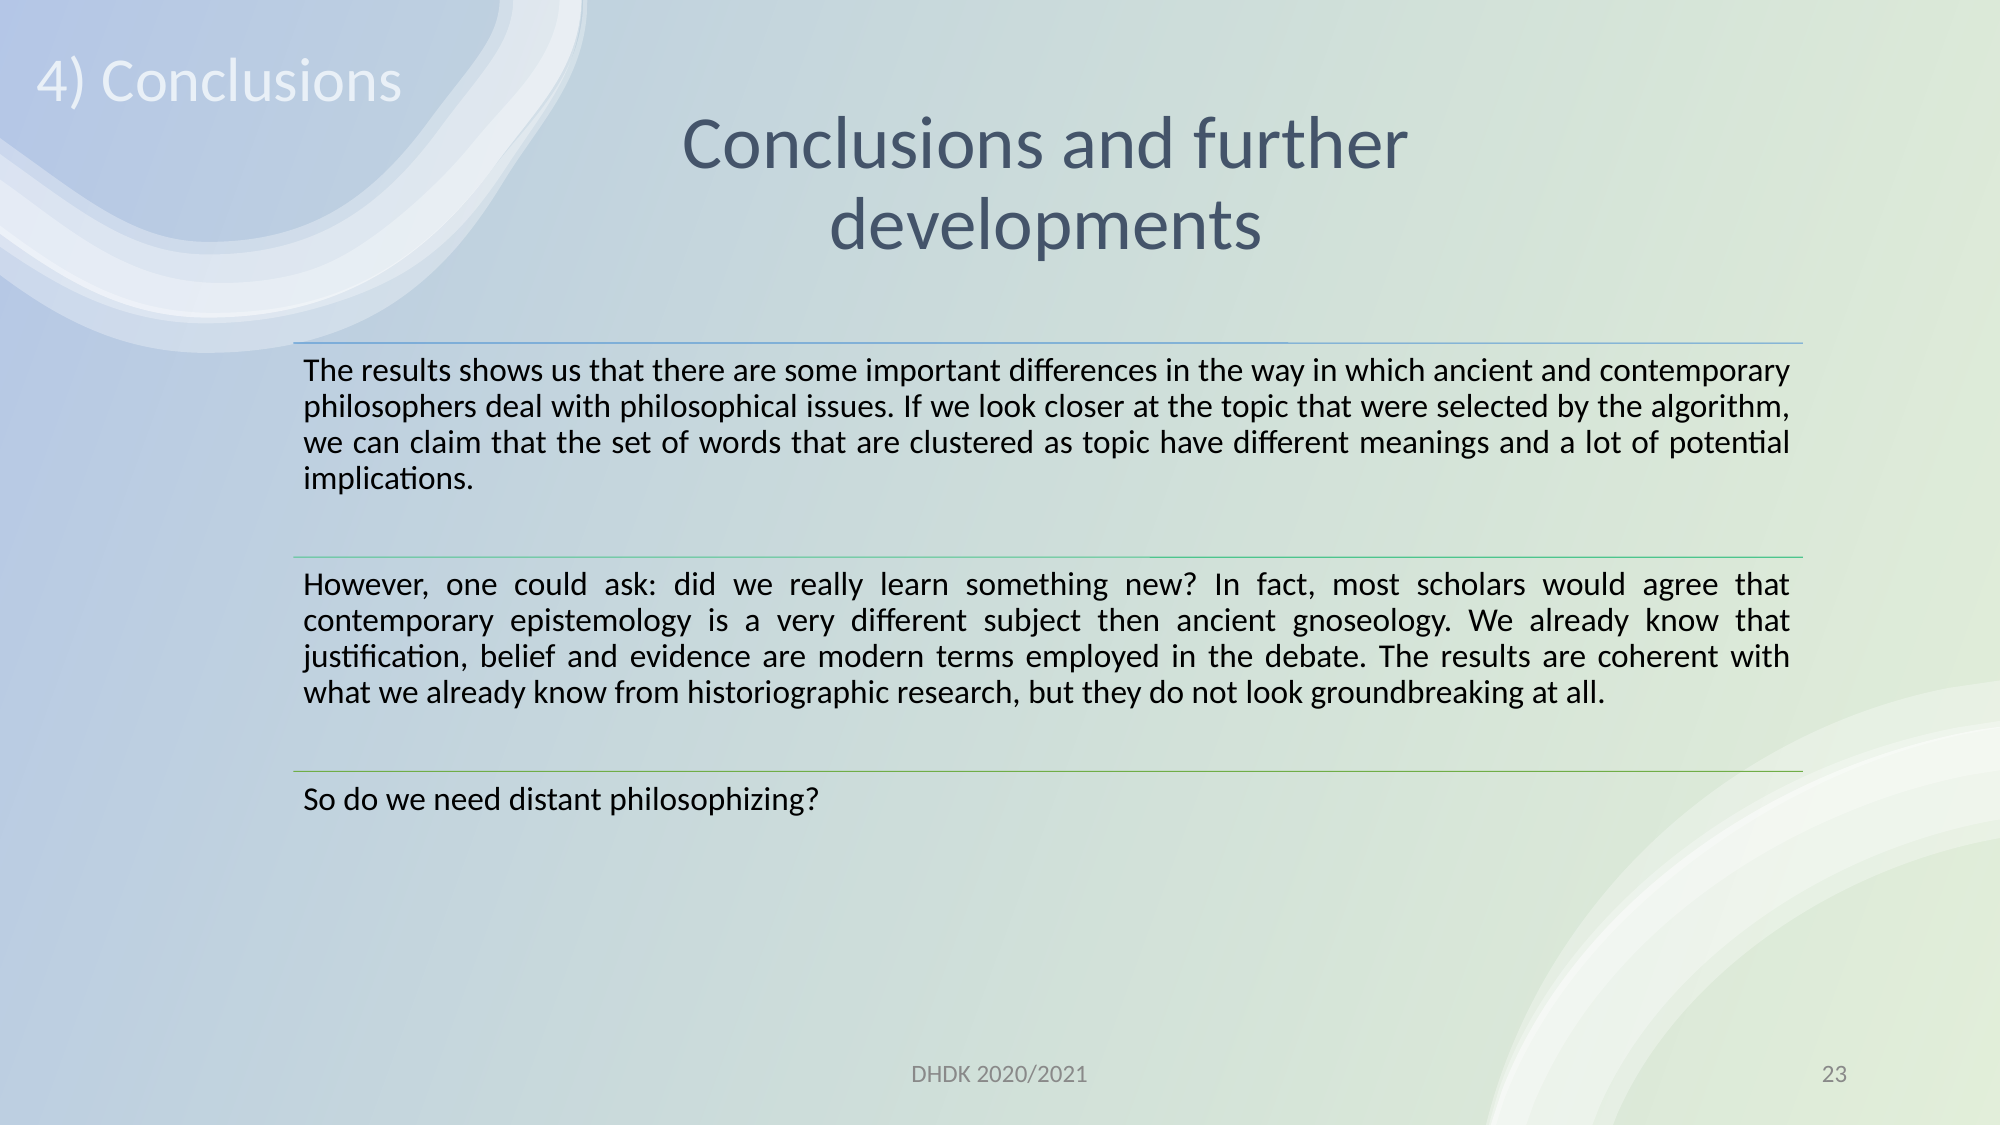

# 4) Conclusions
Conclusions and further developments
The results shows us that there are some important differences in the way in which ancient and contemporary philosophers deal with philosophical issues. If we look closer at the topic that were selected by the algorithm, we can claim that the set of words that are clustered as topic have different meanings and a lot of potential implications.
However, one could ask: did we really learn something new? In fact, most scholars would agree that contemporary epistemology is a very different subject then ancient gnoseology. We already know that justification, belief and evidence are modern terms employed in the debate. The results are coherent with what we already know from historiographic research, but they do not look groundbreaking at all.
So do we need distant philosophizing?

DHDK 2020/2021
23